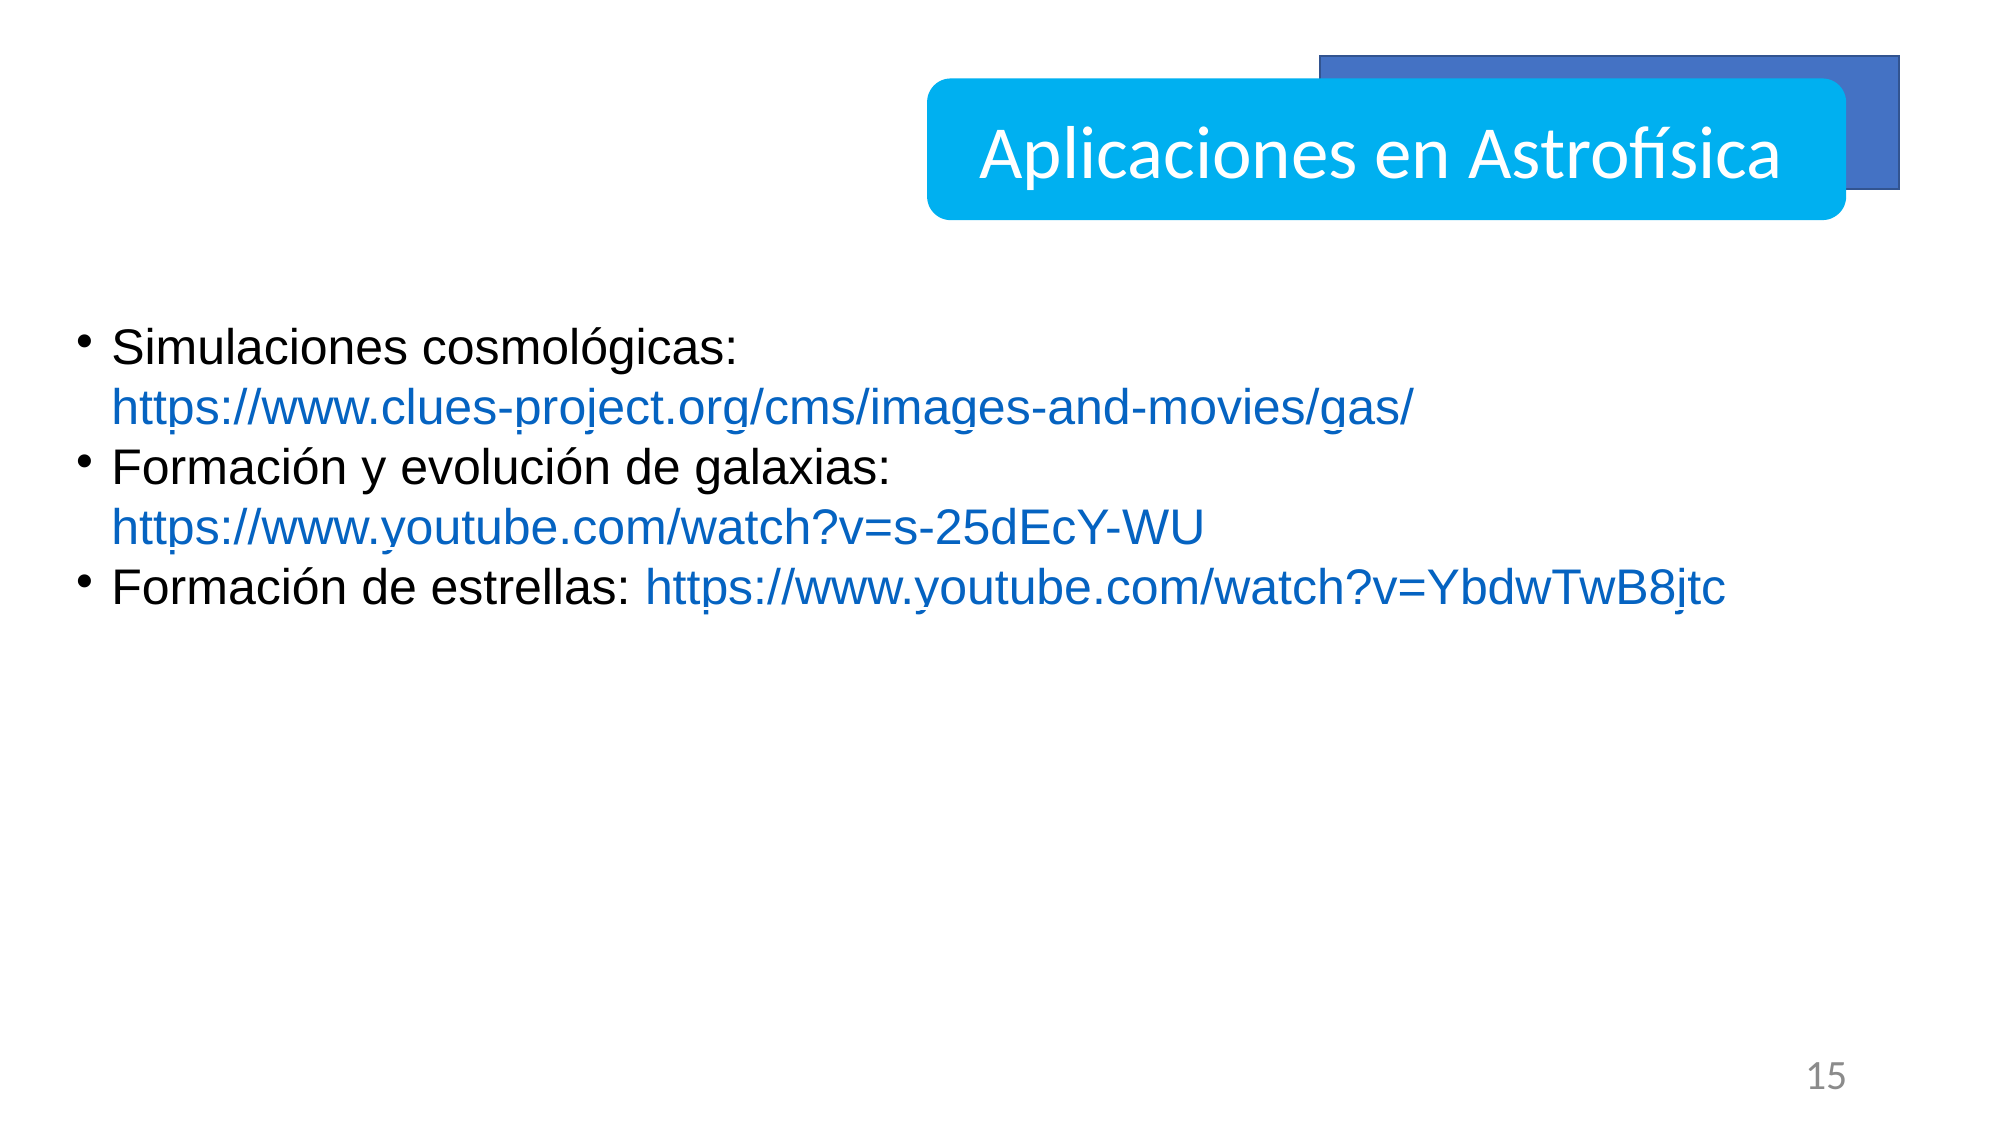

Aplicaciones en Astrofísica

Simulaciones cosmológicas: https://www.clues-project.org/cms/images-and-movies/gas/
Formación y evolución de galaxias: https://www.youtube.com/watch?v=s-25dEcY-WU
Formación de estrellas: https://www.youtube.com/watch?v=YbdwTwB8jtc
15